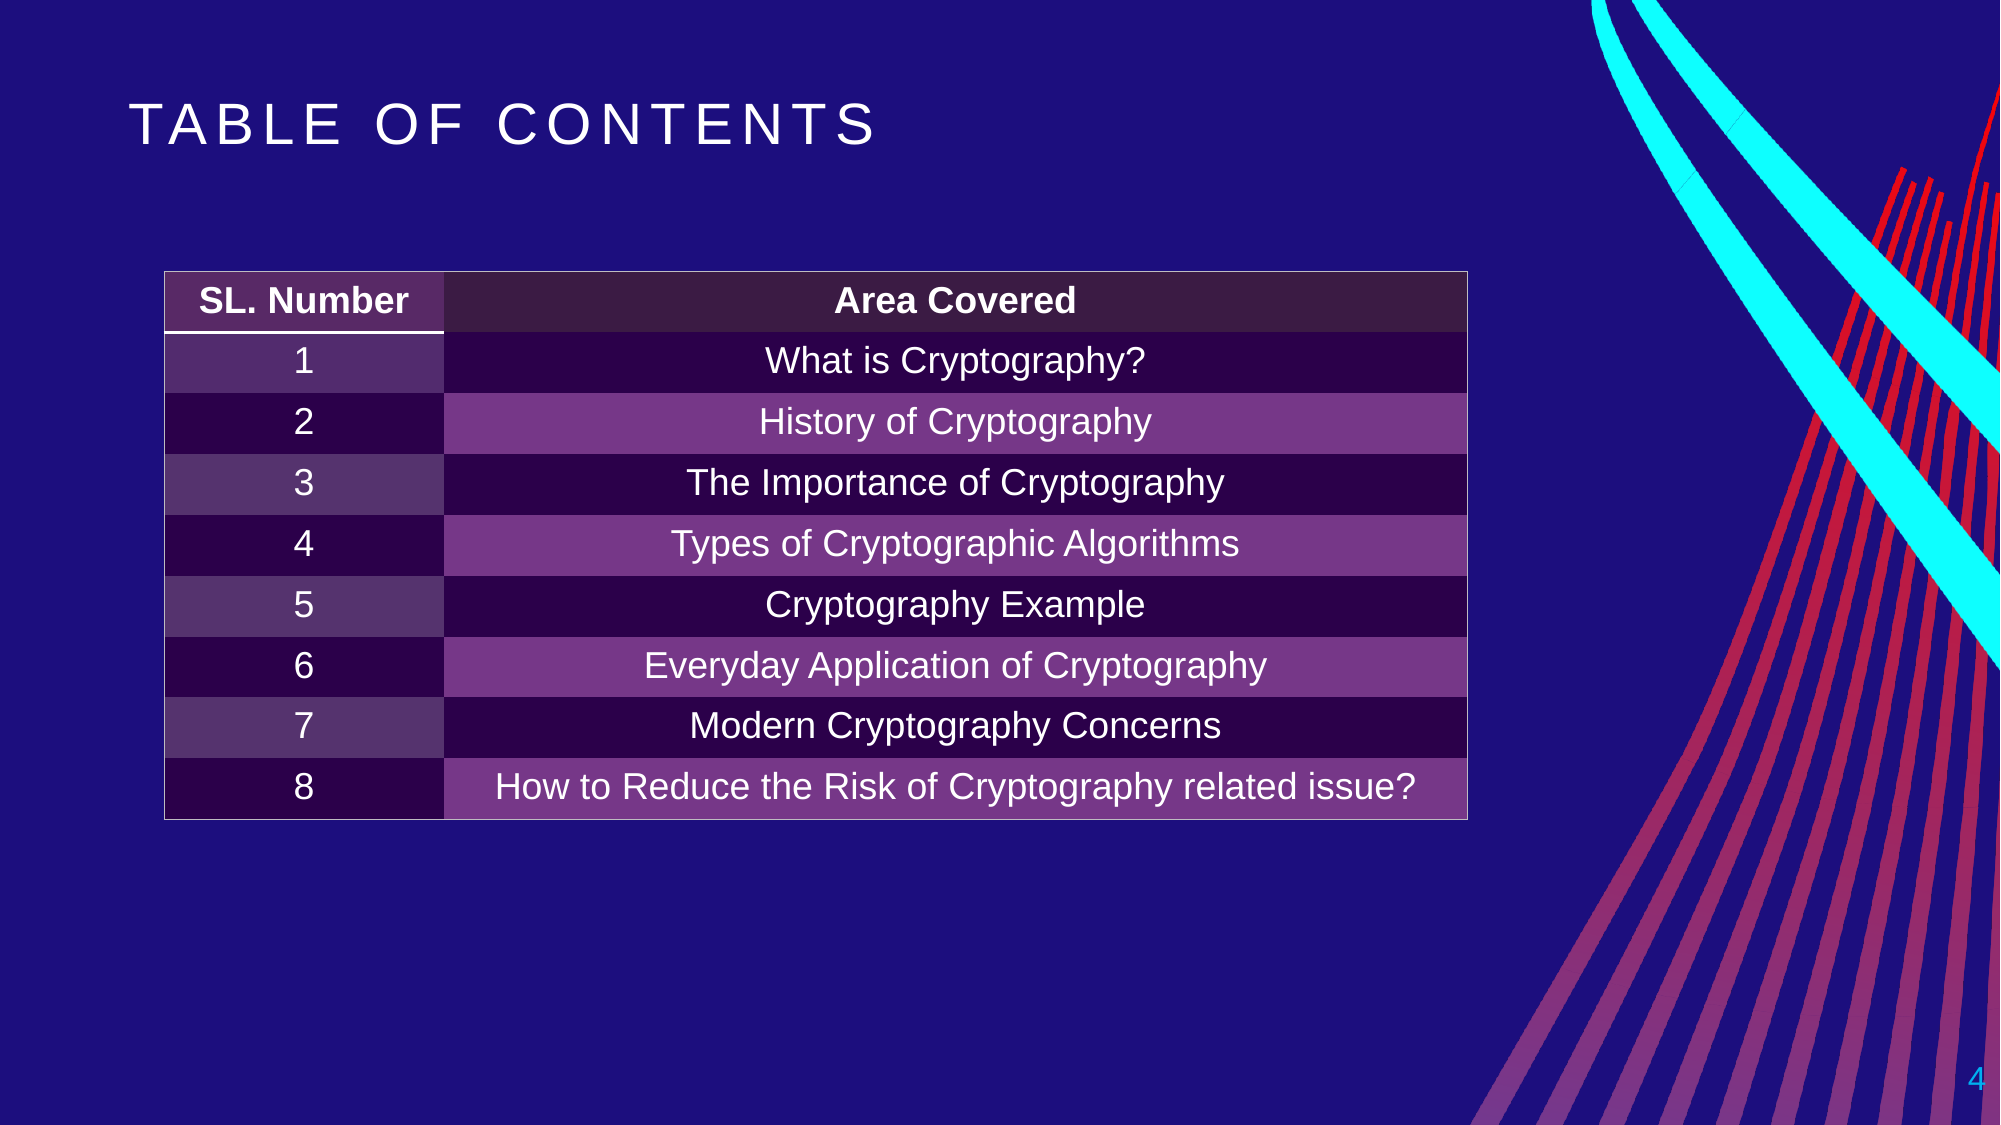

# Table Of Contents
| SL. Number | Area Covered |
| --- | --- |
| 1 | What is Cryptography? |
| 2 | History of Cryptography |
| 3 | The Importance of Cryptography |
| 4 | Types of Cryptographic Algorithms |
| 5 | Cryptography Example |
| 6 | Everyday Application of Cryptography |
| 7 | Modern Cryptography Concerns |
| 8 | How to Reduce the Risk of Cryptography related issue? |
4